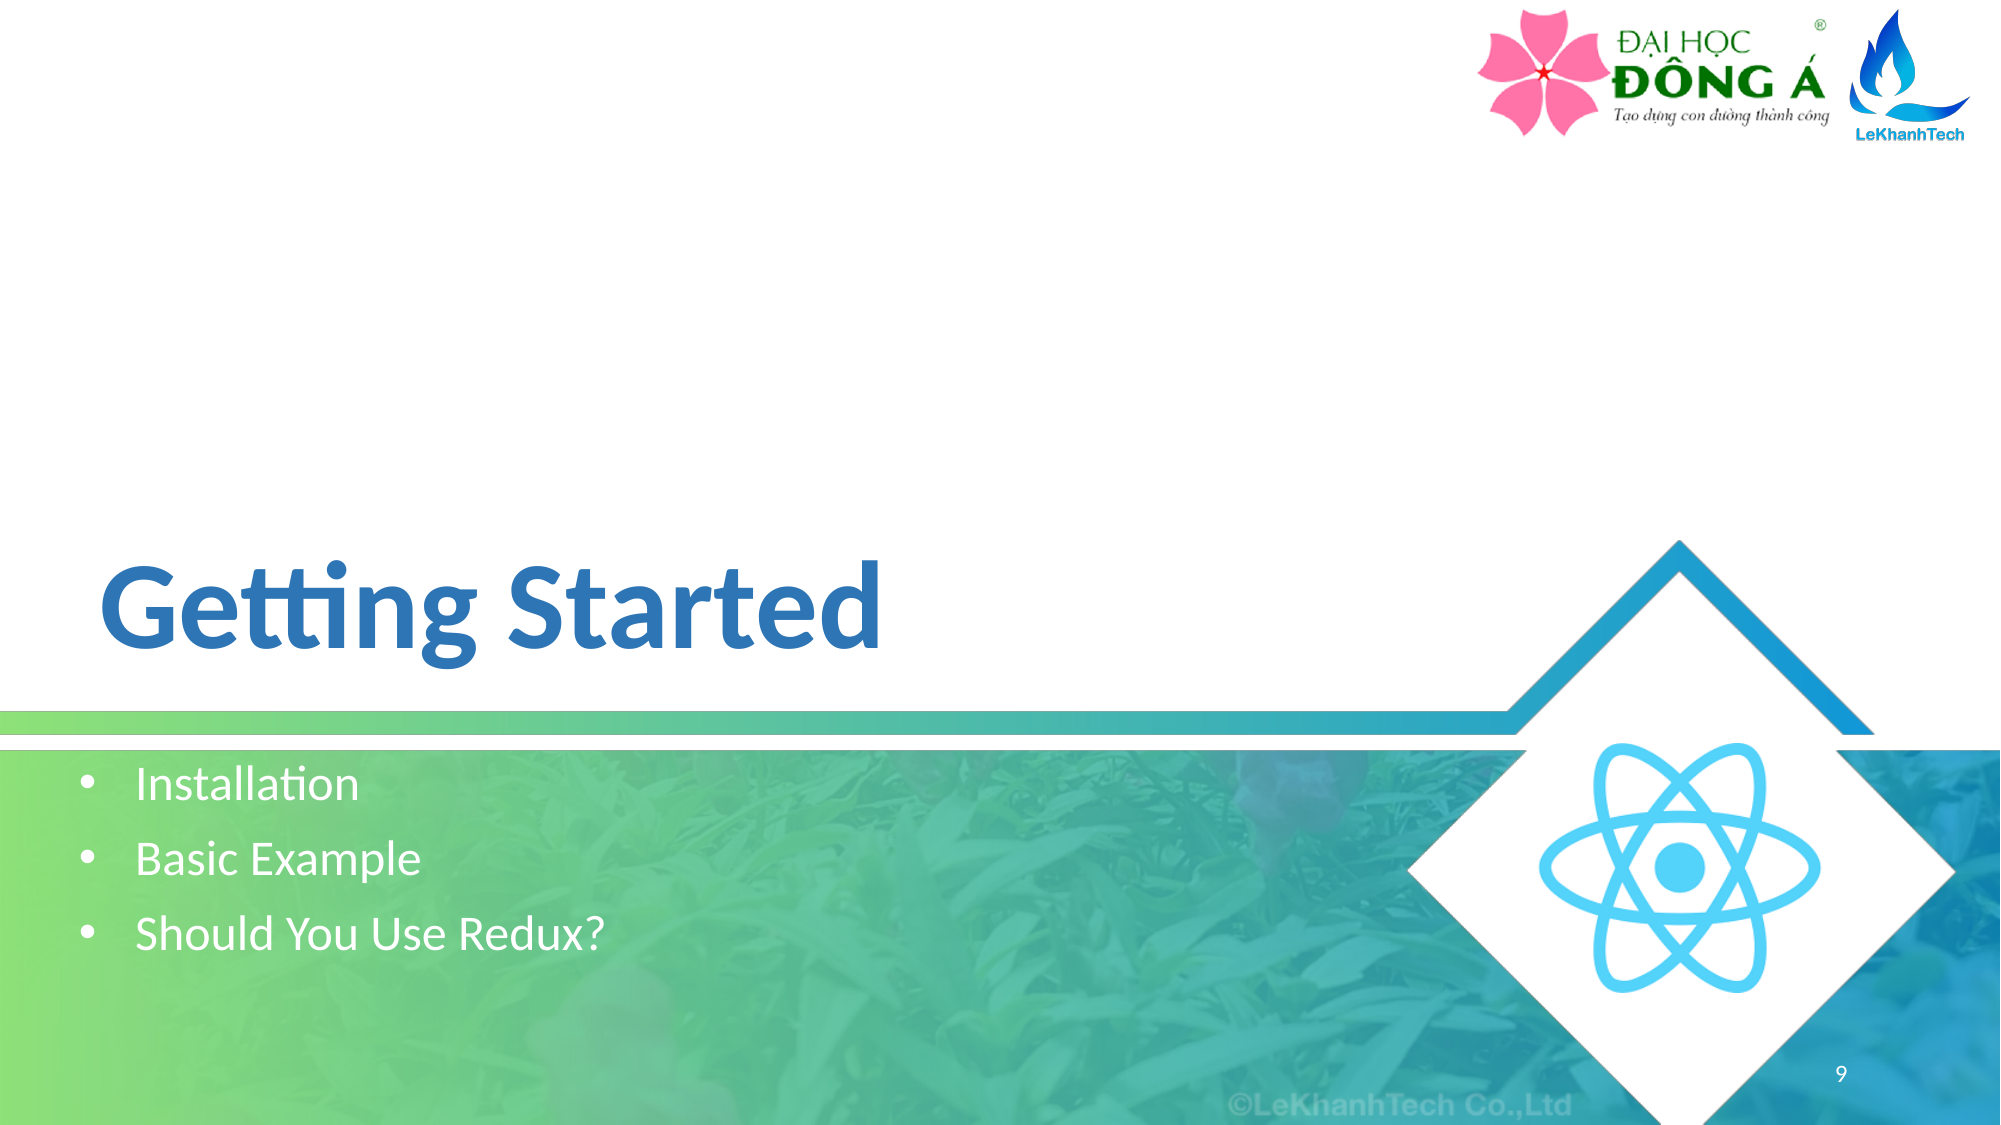

# Getting Started
Installation
Basic Example
Should You Use Redux?
9